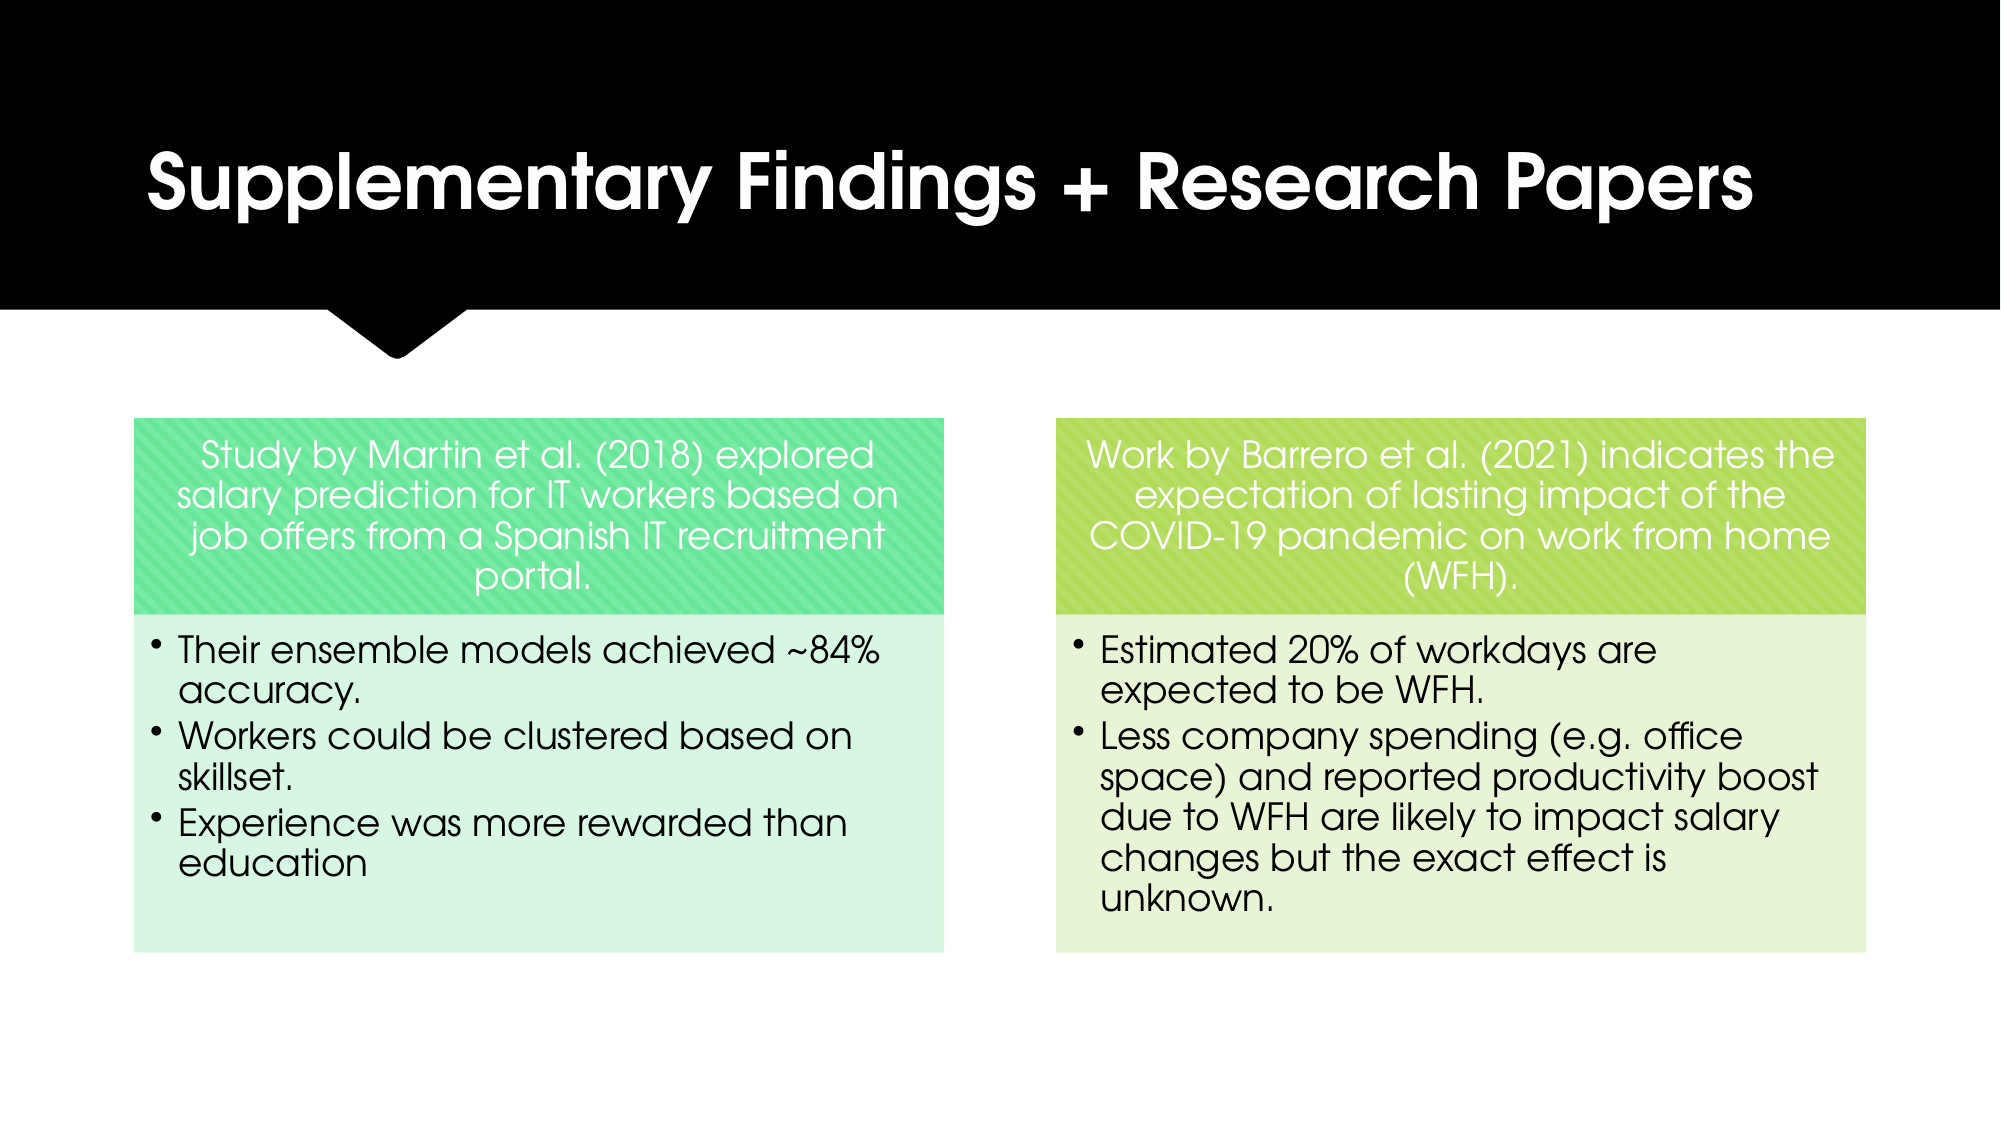

# Supplementary Findings + Research Papers
Study by Martin et al. (2018) explored salary prediction for IT workers based on job offers from a Spanish IT recruitment portal.
Their ensemble models achieved ~84% accuracy.
Workers could be clustered based on skillset.
Experience was more rewarded than education
Work by Barrero et al. (2021) indicates the expectation of lasting impact of the COVID-19 pandemic on work from home (WFH).
Estimated 20% of workdays are expected to be WFH.
Less company spending (e.g. office space) and reported productivity boost due to WFH are likely to impact salary changes but the exact effect is unknown.